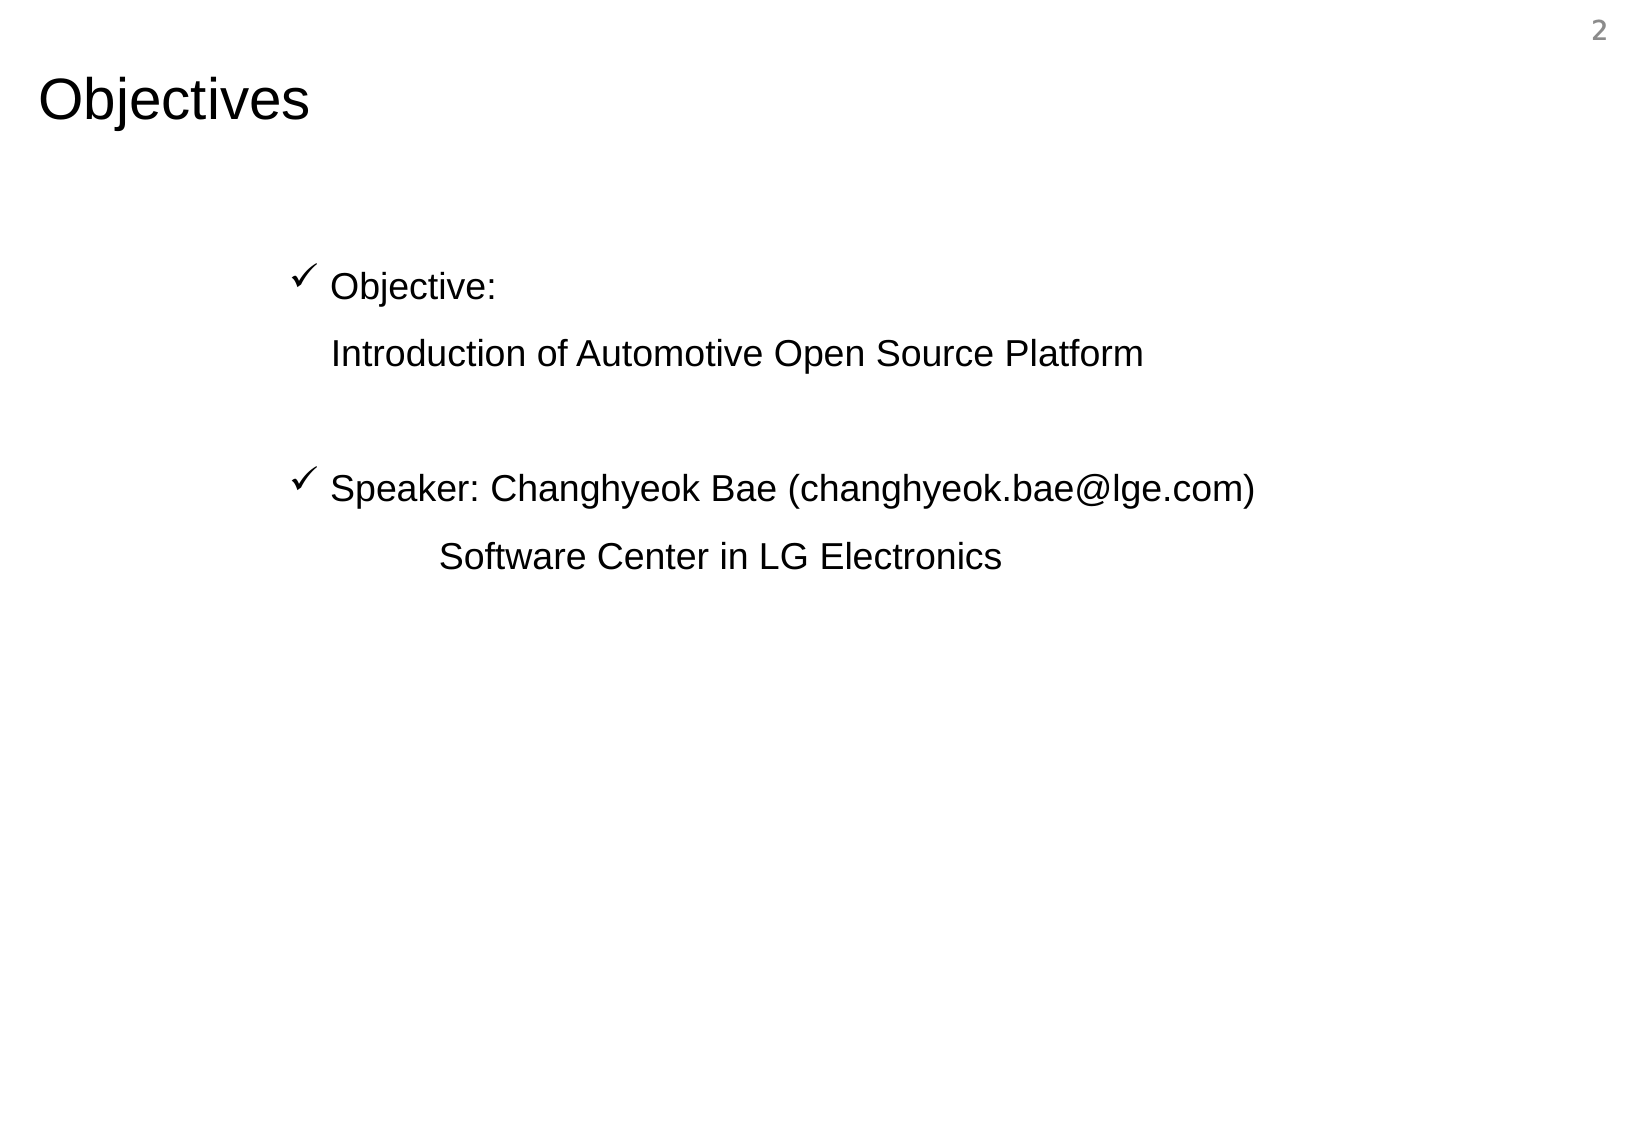

Objectives
 Objective:
    Introduction of Automotive Open Source Platform

 Speaker: Changhyeok Bae (changhyeok.bae@lge.com)
	Software Center in LG Electronics